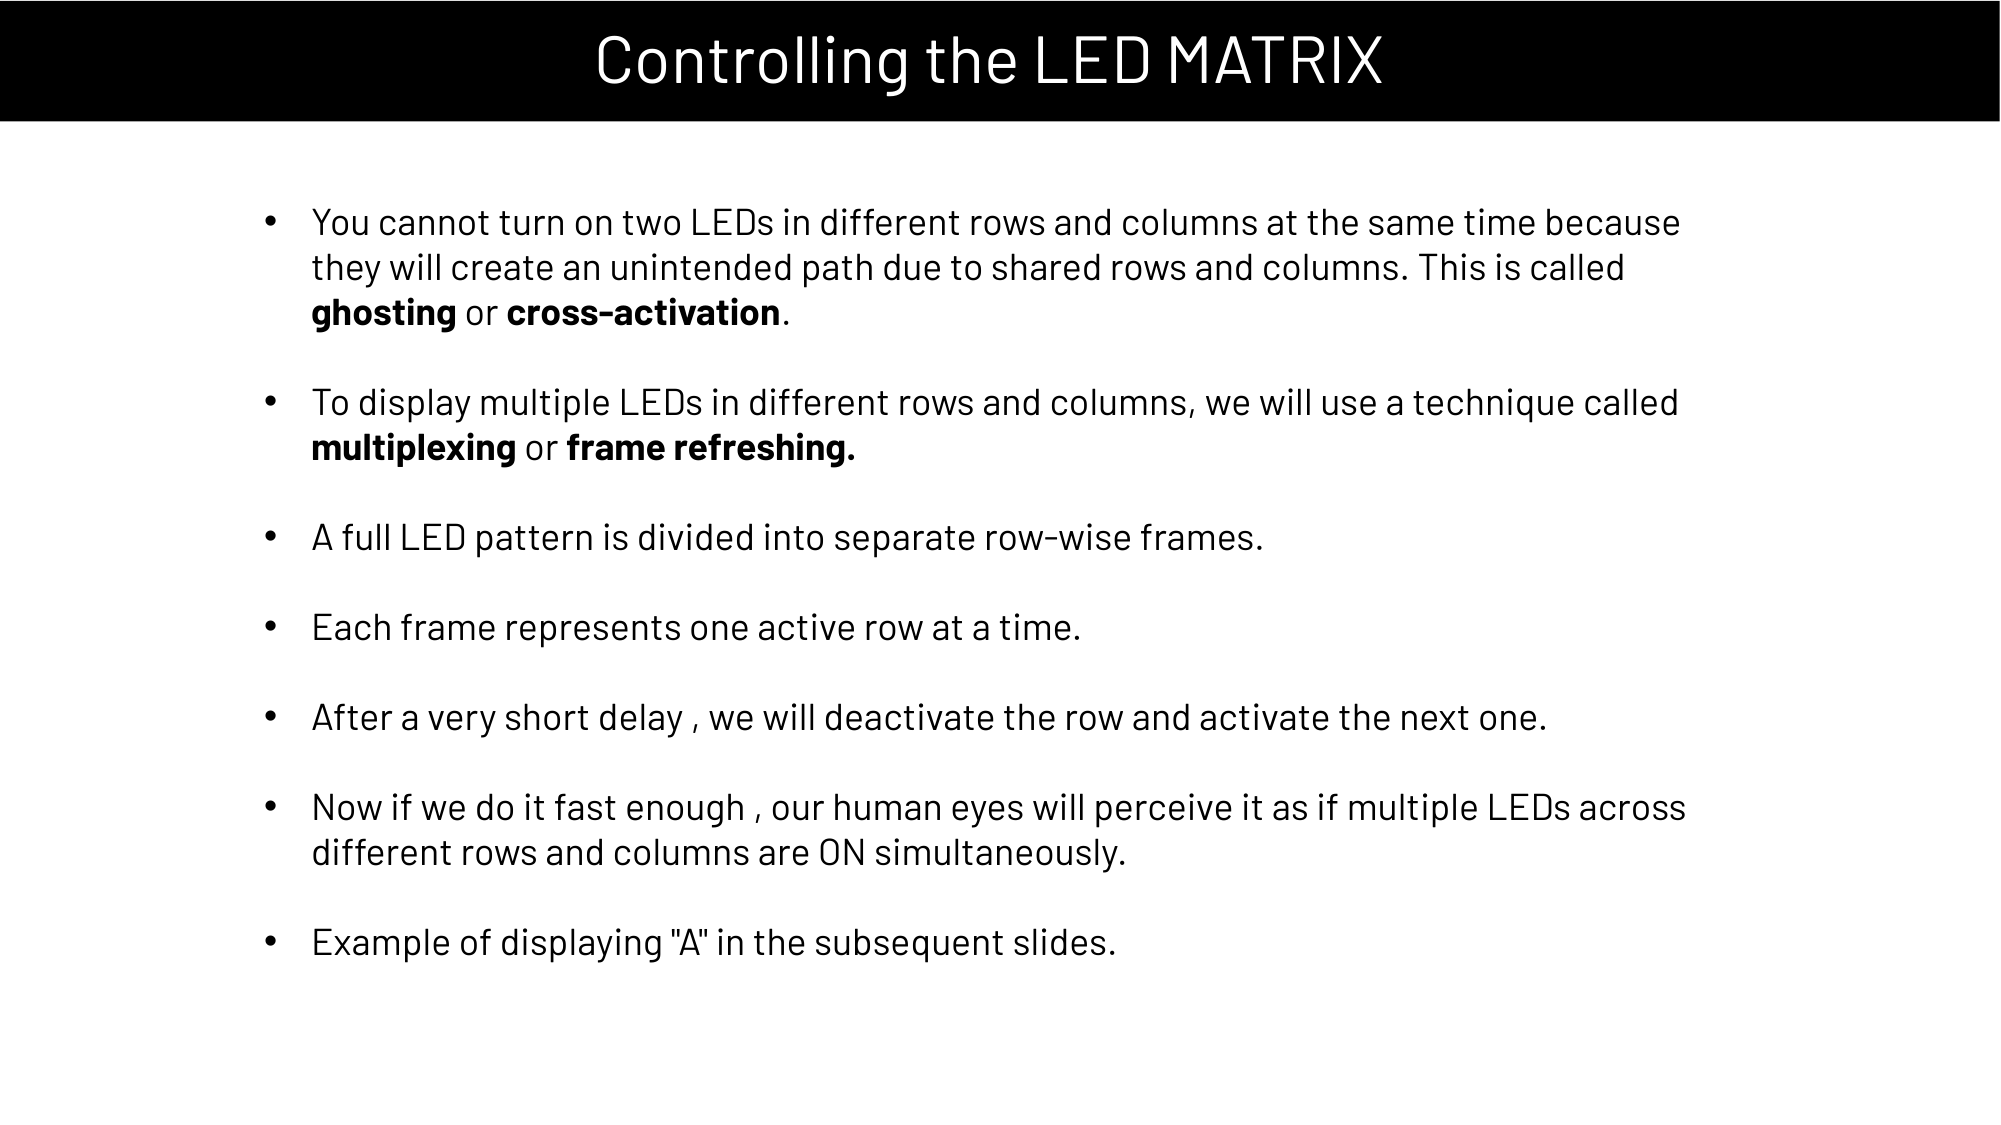

# Controlling the LED MATRIX

You cannot turn on two LEDs in different rows and columns at the same time because they will create an unintended path due to shared rows and columns. This is called ghosting or cross-activation.

To display multiple LEDs in different rows and columns, we will use a technique called multiplexing or frame refreshing.

A full LED pattern is divided into separate row-wise frames.

Each frame represents one active row at a time.

After a very short delay , we will deactivate the row and activate the next one.

Now if we do it fast enough , our human eyes will perceive it as if multiple LEDs across different rows and columns are ON simultaneously.

Example of displaying "A" in the subsequent slides.